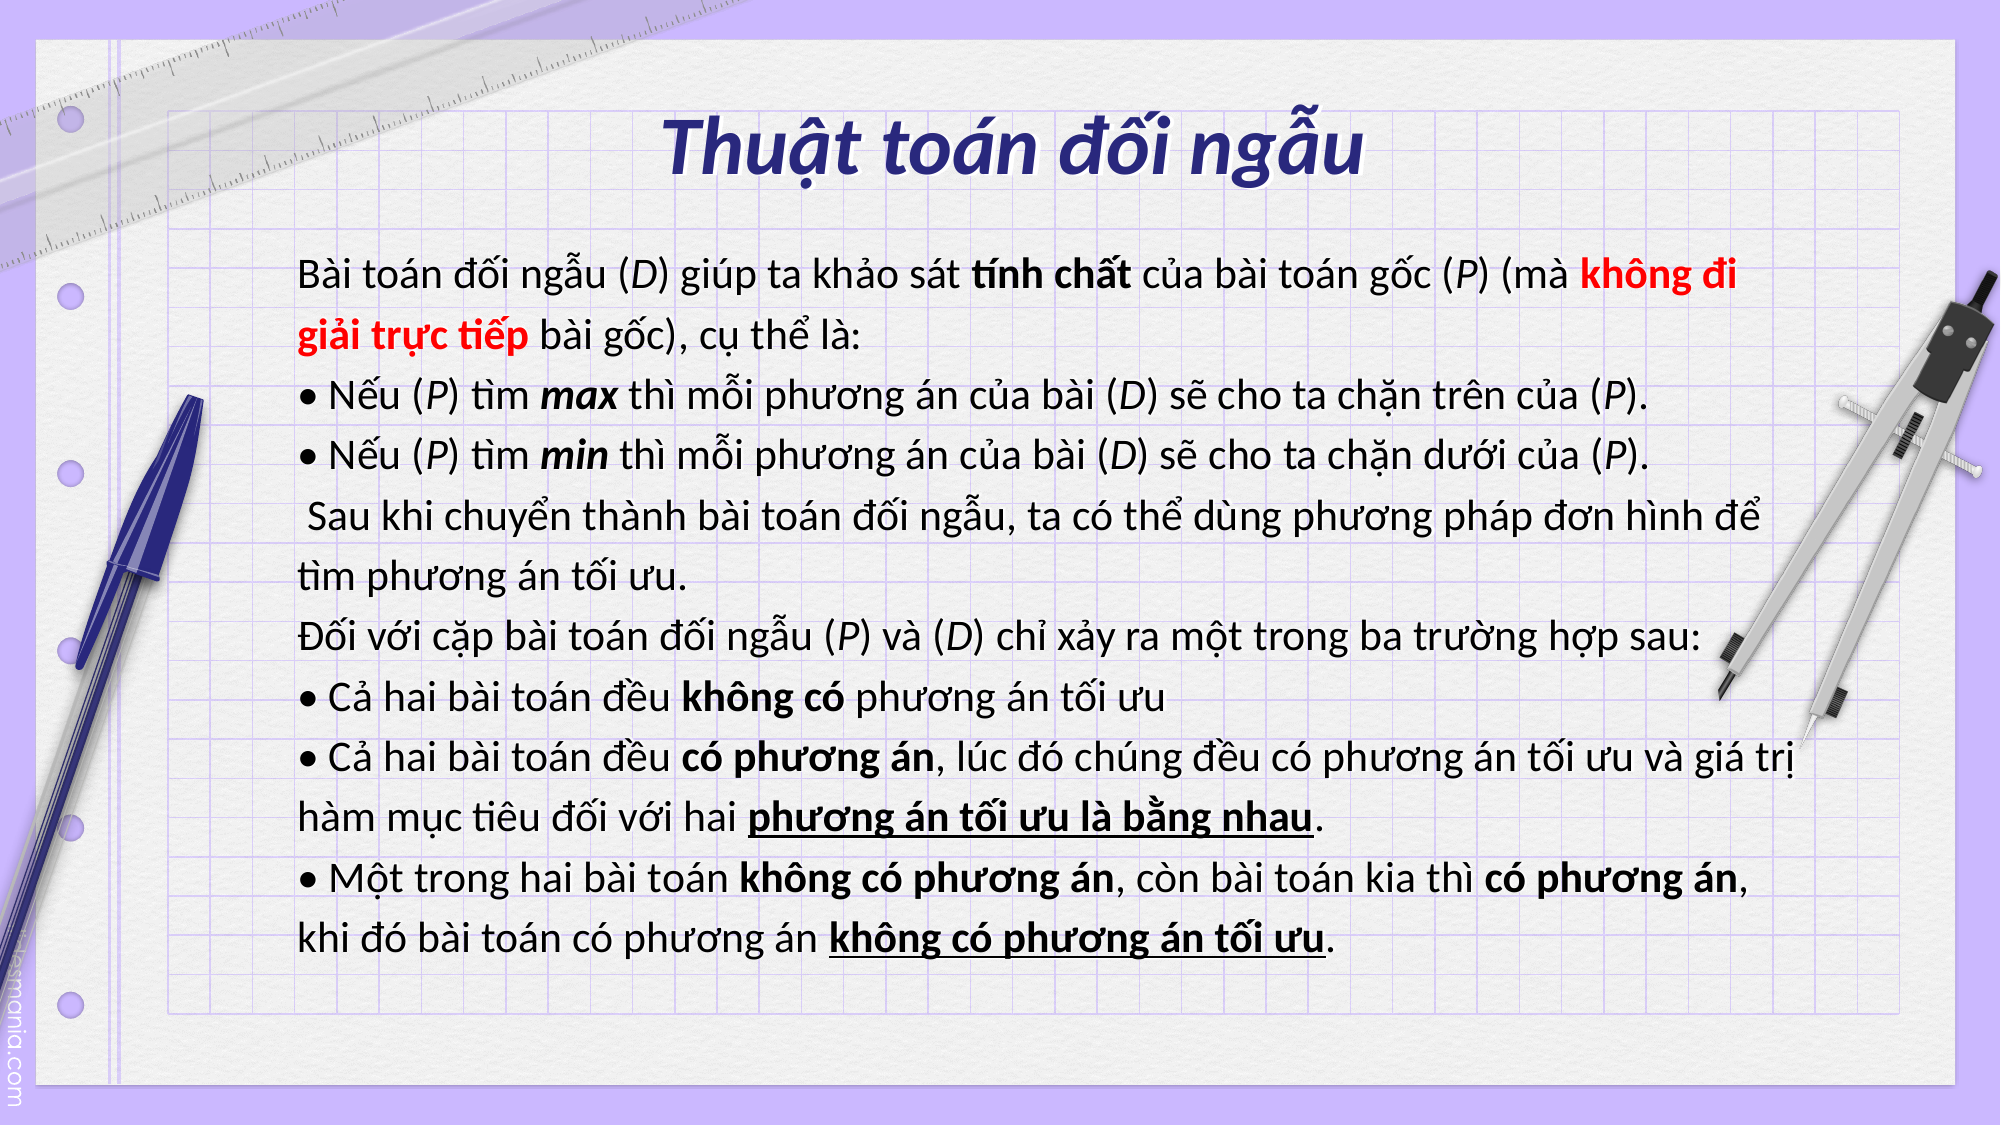

# Thuật toán đối ngẫu
Bài toán đối ngẫu (D) giúp ta khảo sát tính chất của bài toán gốc (P) (mà không đi giải trực tiếp bài gốc), cụ thể là:
• Nếu (P) tìm max thì mỗi phương án của bài (D) sẽ cho ta chặn trên của (P).
• Nếu (P) tìm min thì mỗi phương án của bài (D) sẽ cho ta chặn dưới của (P).
 Sau khi chuyển thành bài toán đối ngẫu, ta có thể dùng phương pháp đơn hình để tìm phương án tối ưu.
Đối với cặp bài toán đối ngẫu (P) và (D) chỉ xảy ra một trong ba trường hợp sau:
• Cả hai bài toán đều không có phương án tối ưu
• Cả hai bài toán đều có phương án, lúc đó chúng đều có phương án tối ưu và giá trị hàm mục tiêu đối với hai phương án tối ưu là bằng nhau.
• Một trong hai bài toán không có phương án, còn bài toán kia thì có phương án, khi đó bài toán có phương án không có phương án tối ưu.